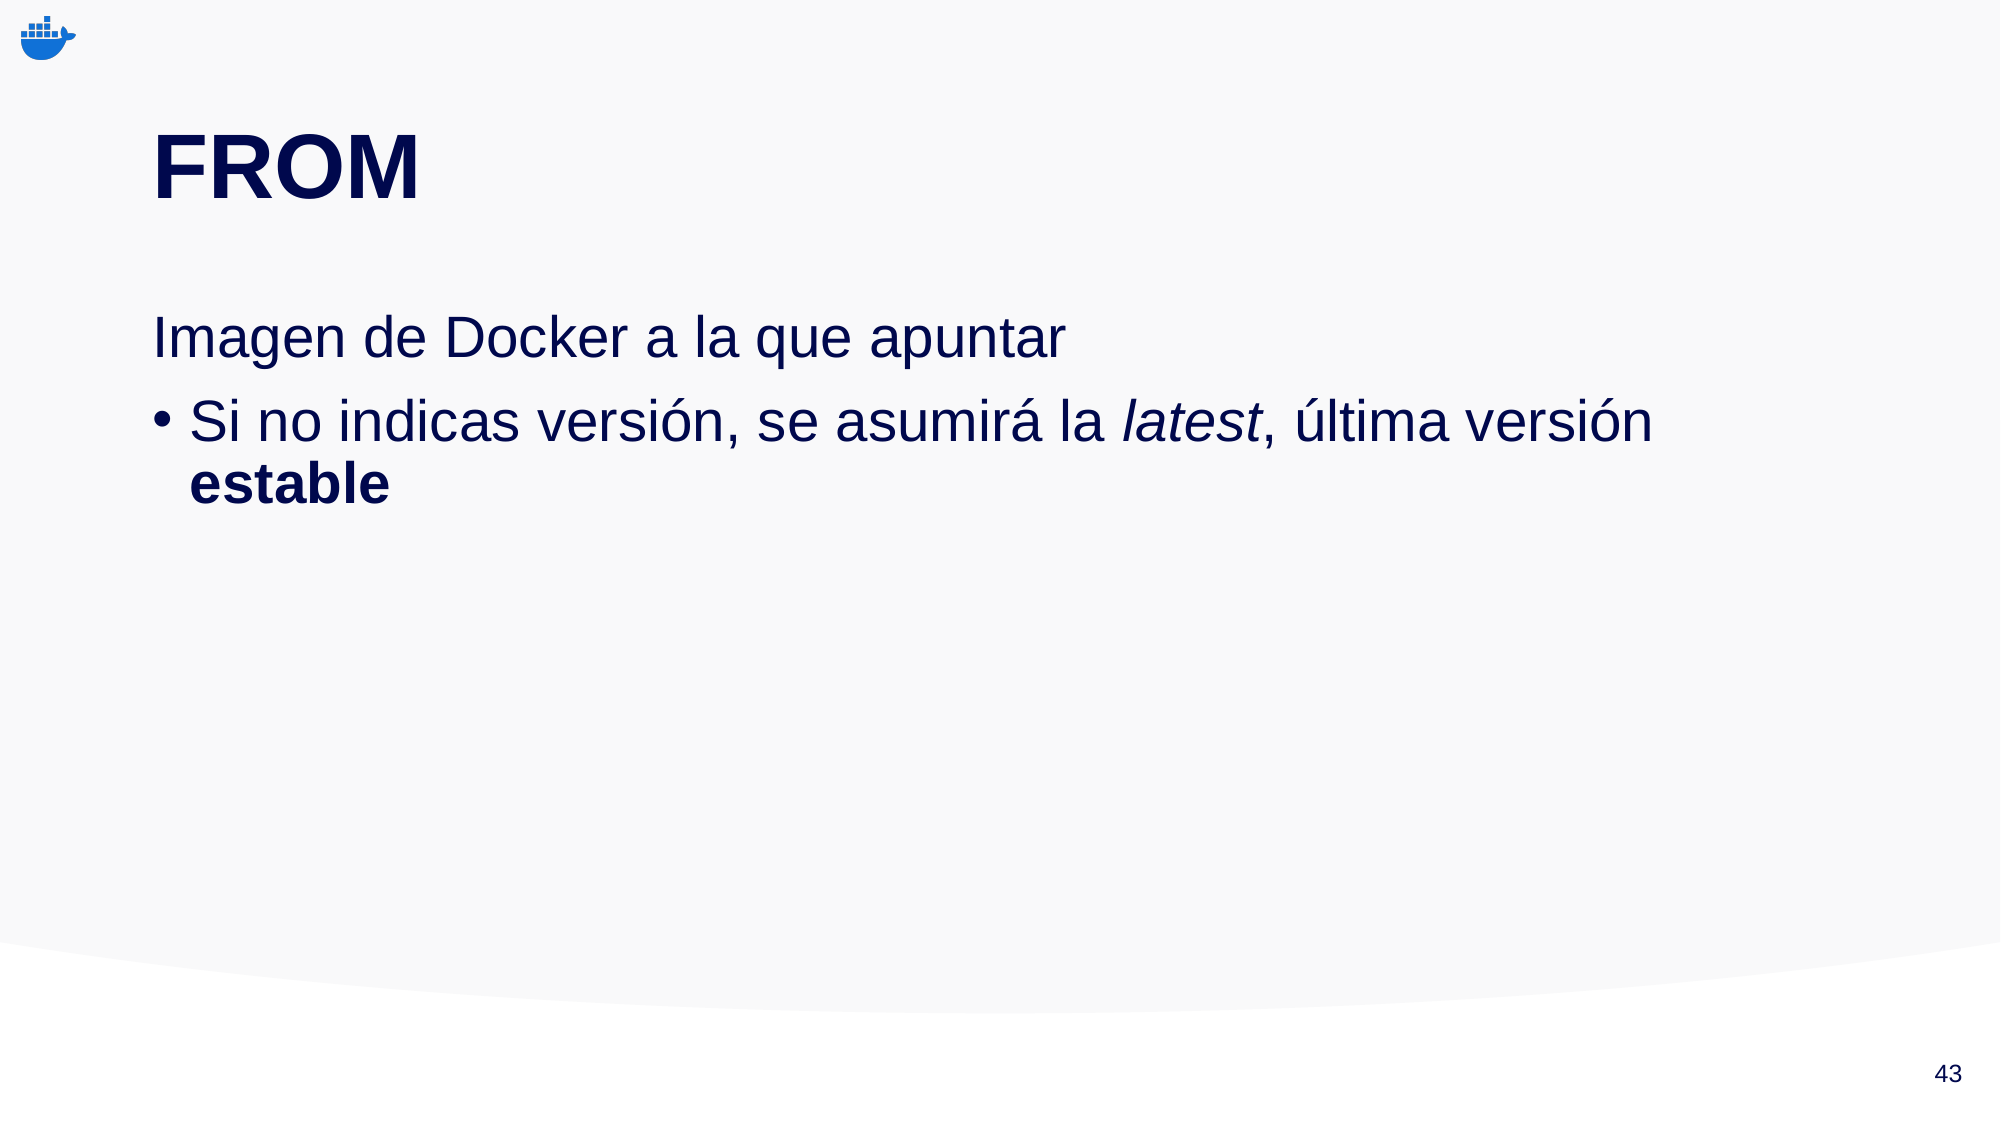

# FROM
Imagen de Docker a la que apuntar
Si no indicas versión, se asumirá la latest, última versión estable
43